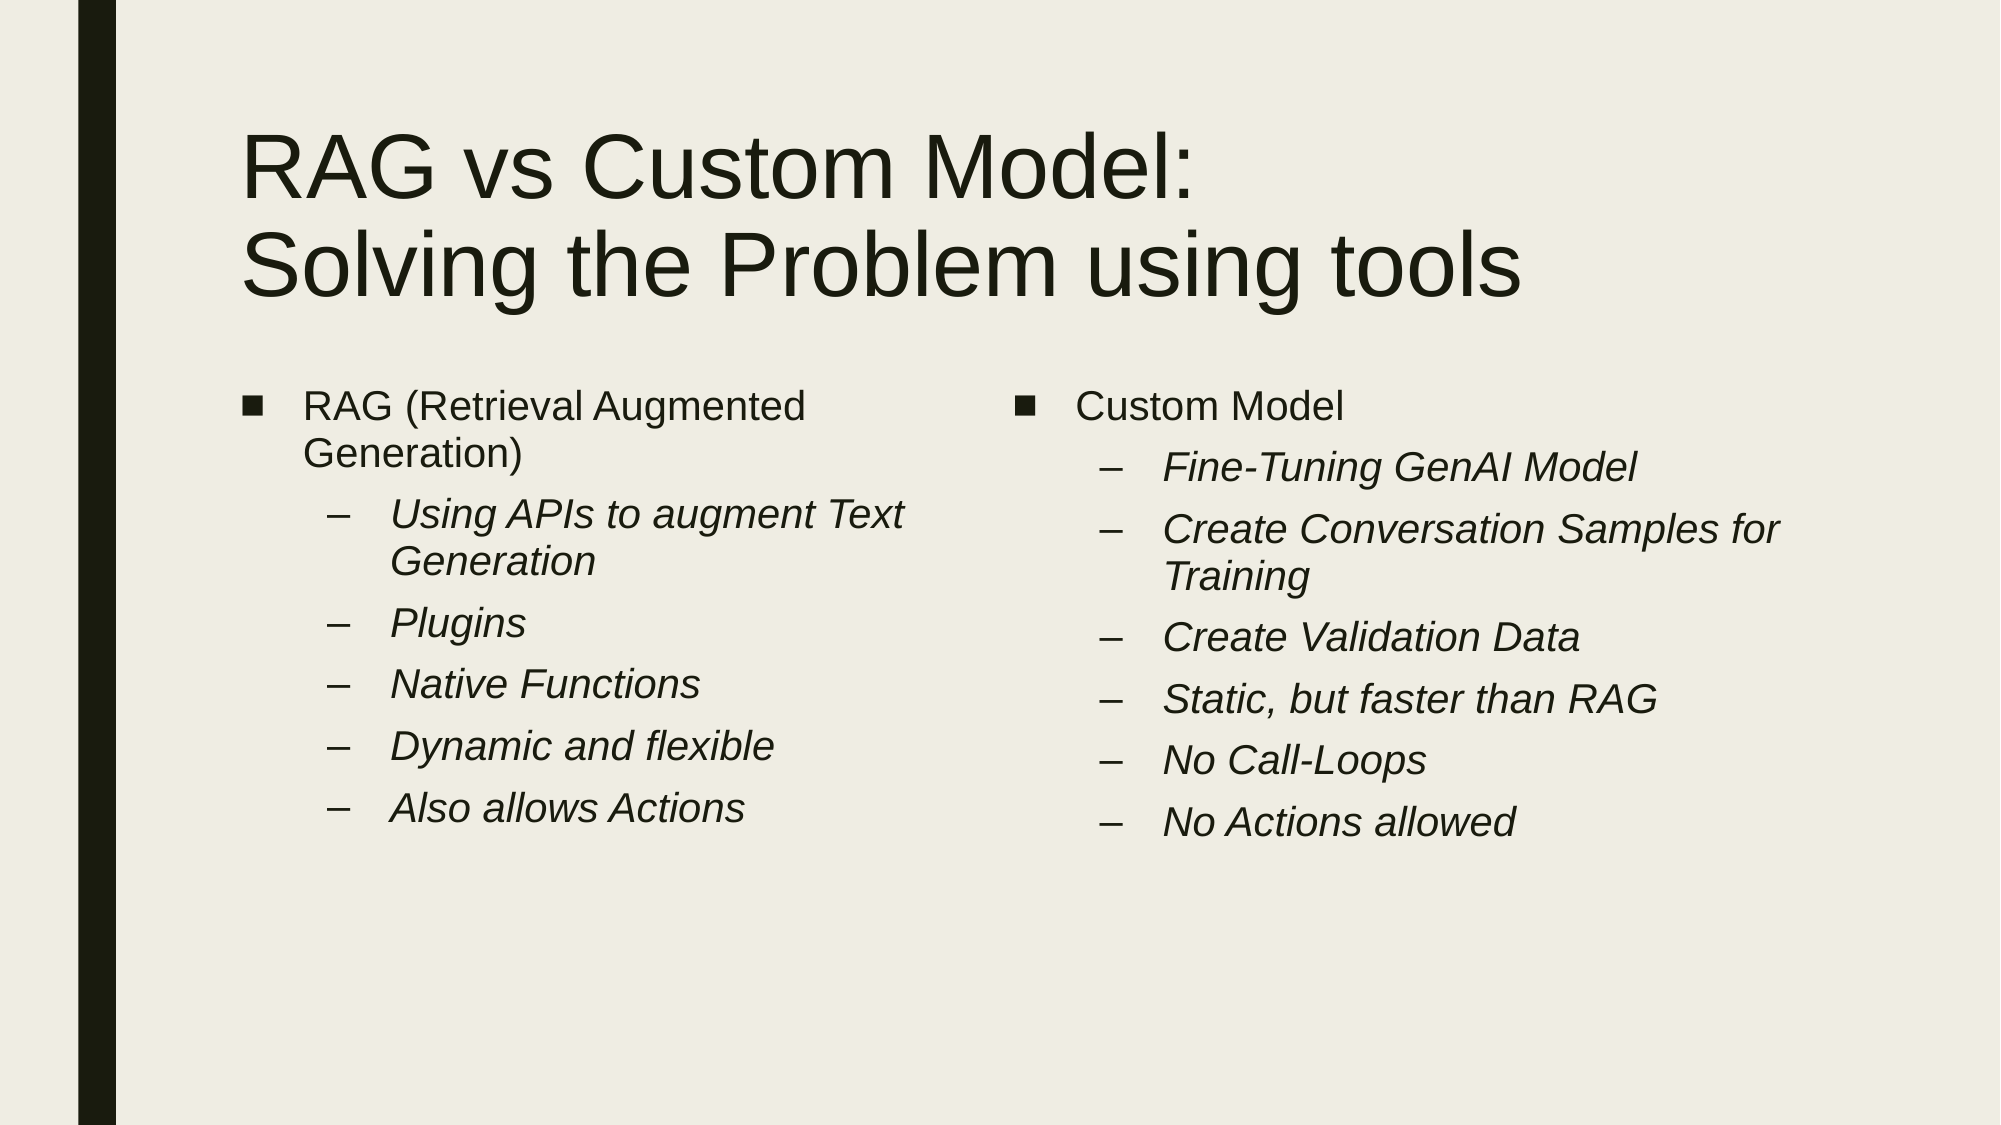

# RAG vs Custom Model: Solving the Problem using tools
RAG (Retrieval Augmented Generation)
Using APIs to augment Text Generation
Plugins
Native Functions
Dynamic and flexible
Also allows Actions

Custom Model
Fine-Tuning GenAI Model
Create Conversation Samples for Training
Create Validation Data
Static, but faster than RAG
No Call-Loops
No Actions allowed